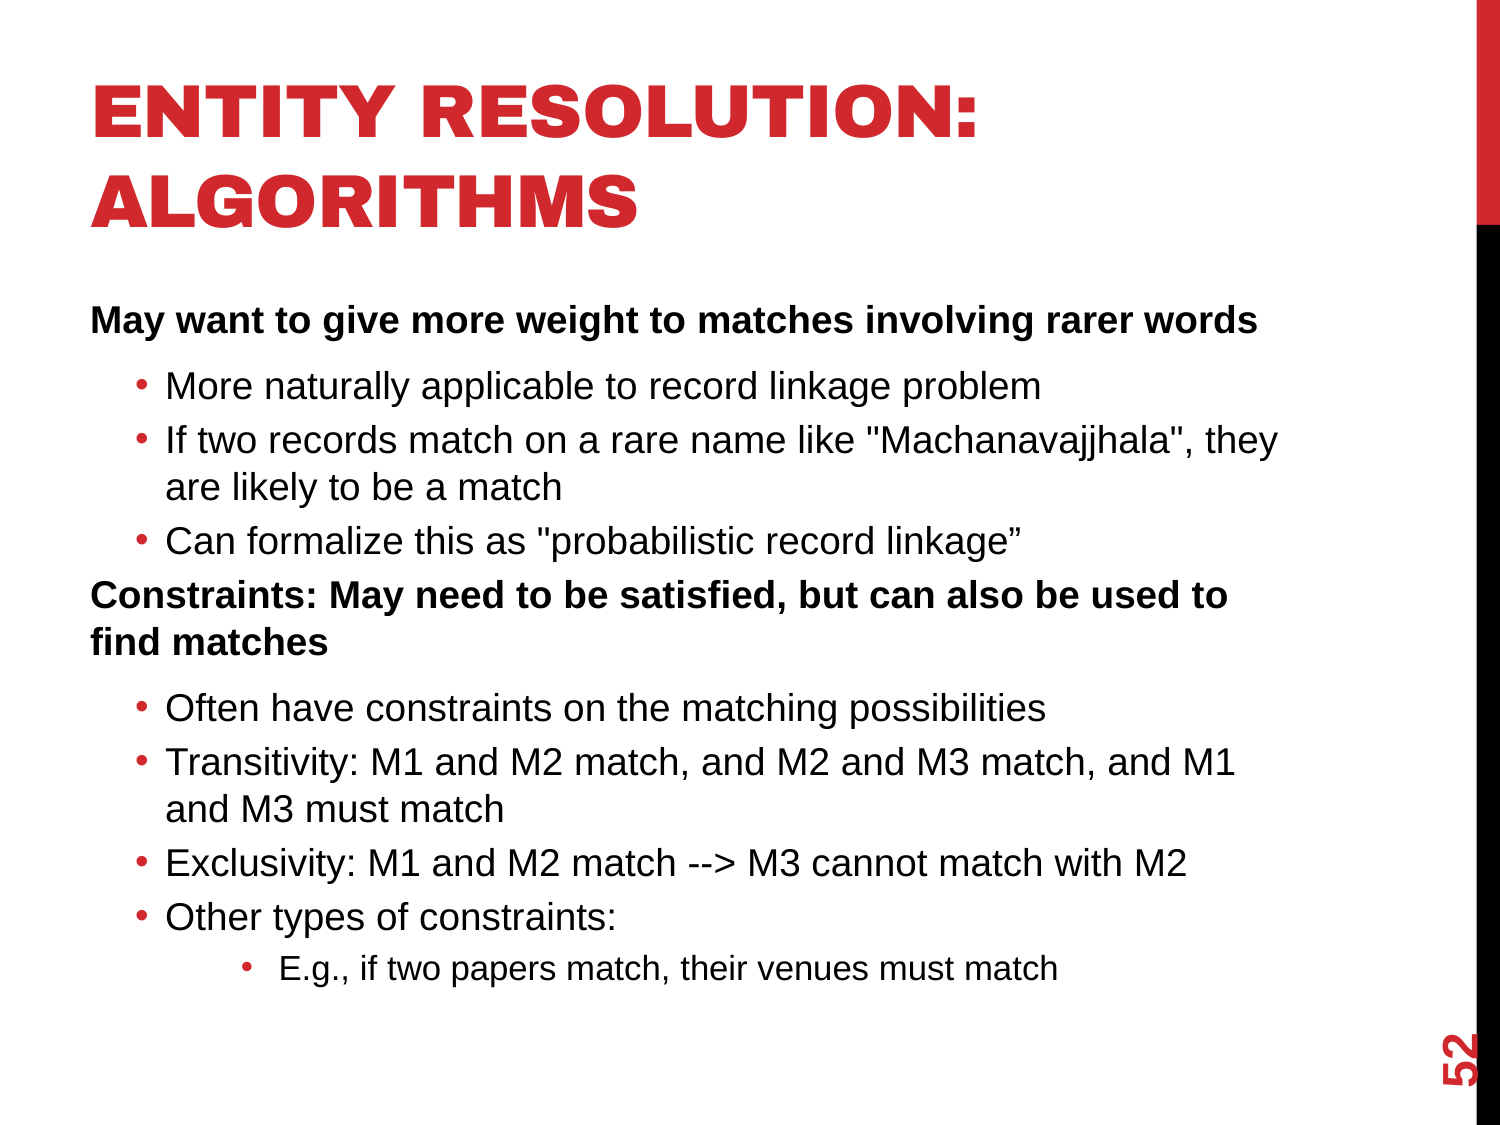

# Entity Resolution: Algorithms
May want to give more weight to matches involving rarer words
More naturally applicable to record linkage problem
If two records match on a rare name like "Machanavajjhala", they are likely to be a match
Can formalize this as "probabilistic record linkage”
Constraints: May need to be satisfied, but can also be used to find matches
Often have constraints on the matching possibilities
Transitivity: M1 and M2 match, and M2 and M3 match, and M1 and M3 must match
Exclusivity: M1 and M2 match --> M3 cannot match with M2
Other types of constraints:
E.g., if two papers match, their venues must match
52